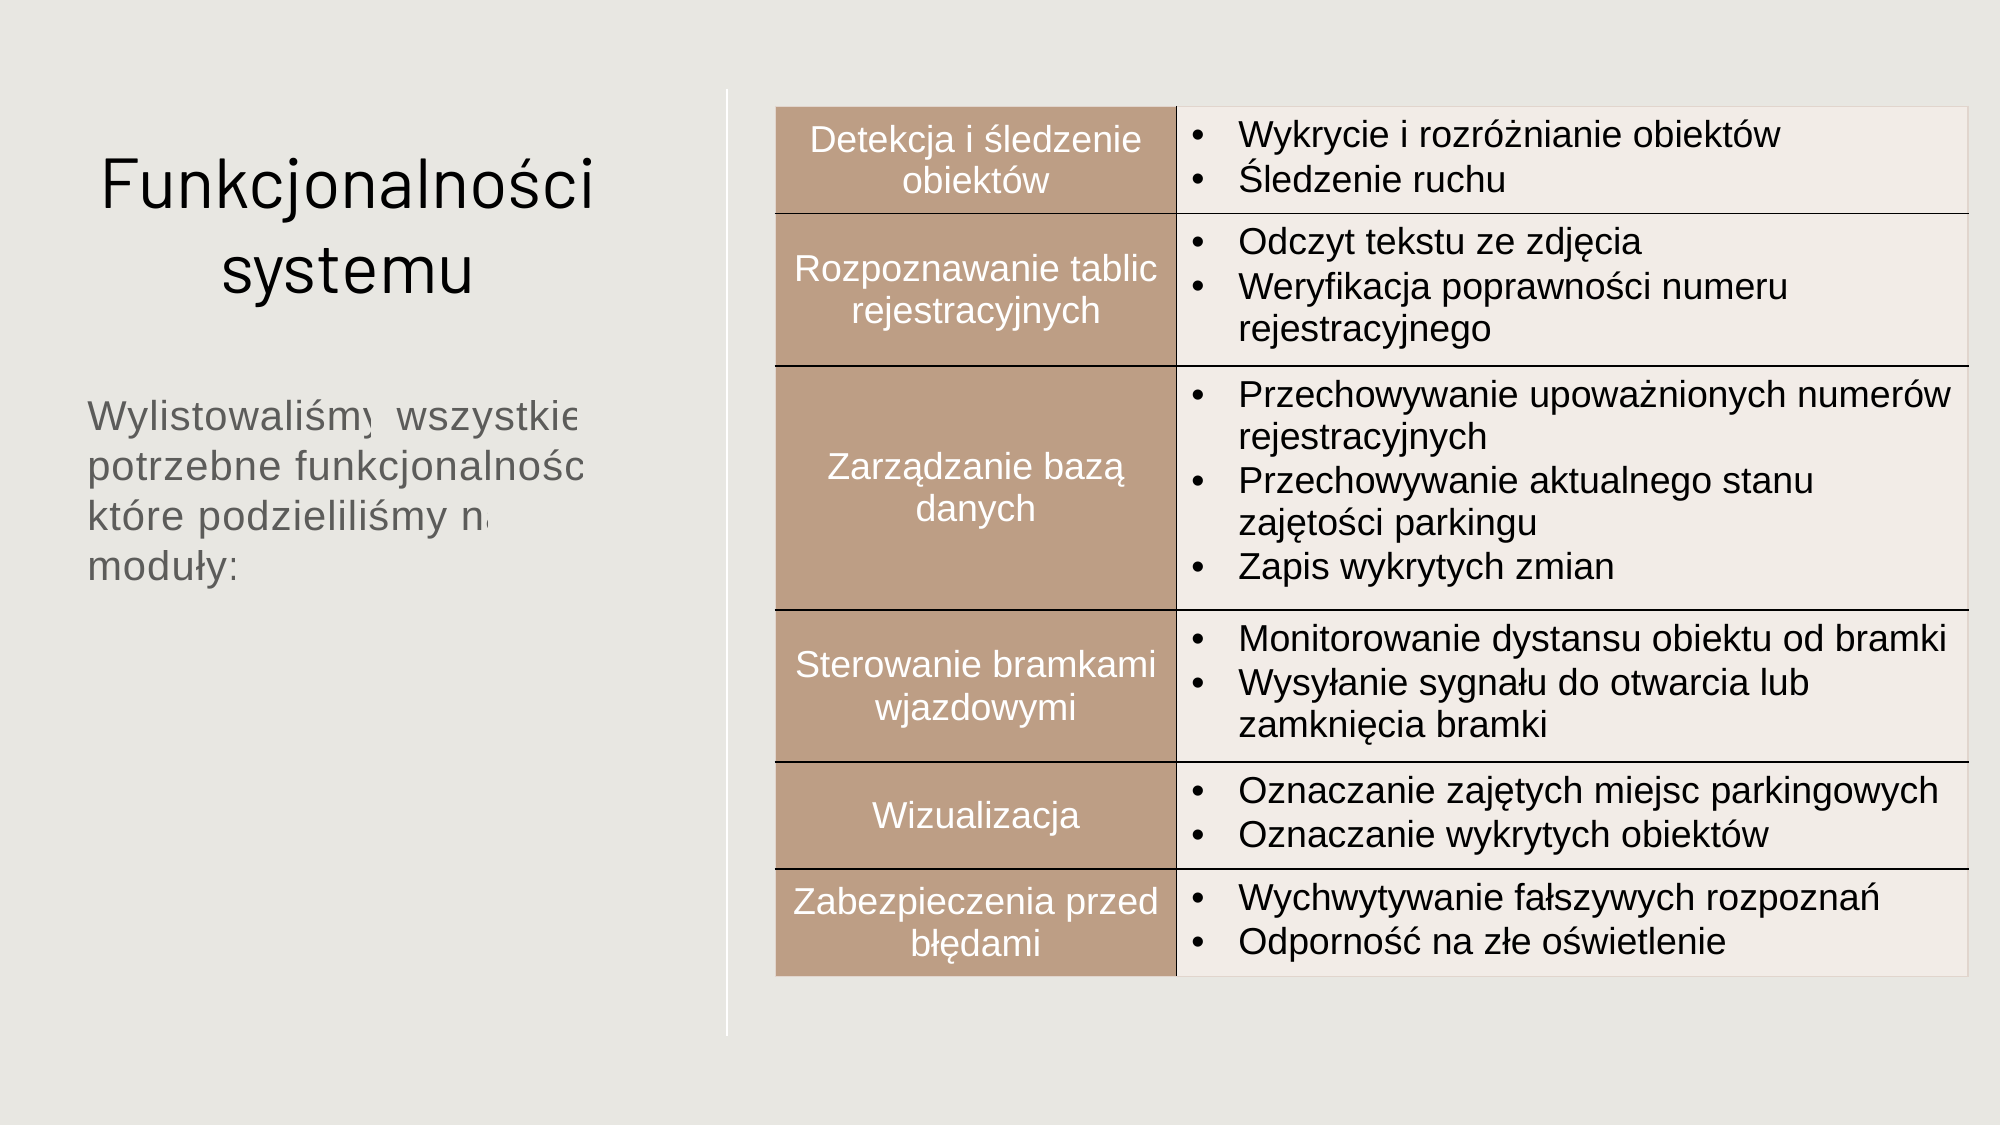

| Detekcja i śledzenie obiektów | Wykrycie i rozróżnianie obiektów  Śledzenie ruchu |
| --- | --- |
| Rozpoznawanie tablic rejestracyjnych | Odczyt tekstu ze zdjęcia Weryfikacja poprawności numeru rejestracyjnego |
| Zarządzanie bazą danych | Przechowywanie upoważnionych numerów rejestracyjnych Przechowywanie aktualnego stanu zajętości parkingu Zapis wykrytych zmian |
| Sterowanie bramkami wjazdowymi | Monitorowanie dystansu obiektu od bramki Wysyłanie sygnału do otwarcia lub zamknięcia bramki |
| Wizualizacja | Oznaczanie zajętych miejsc parkingowych Oznaczanie wykrytych obiektów |
| Zabezpieczenia przed błędami | Wychwytywanie fałszywych rozpoznań Odporność na złe oświetlenie |
# Funkcjonalności systemu
Wylistowaliśmy wszystkie potrzebne funkcjonalności, które podzieliliśmy na moduły:​